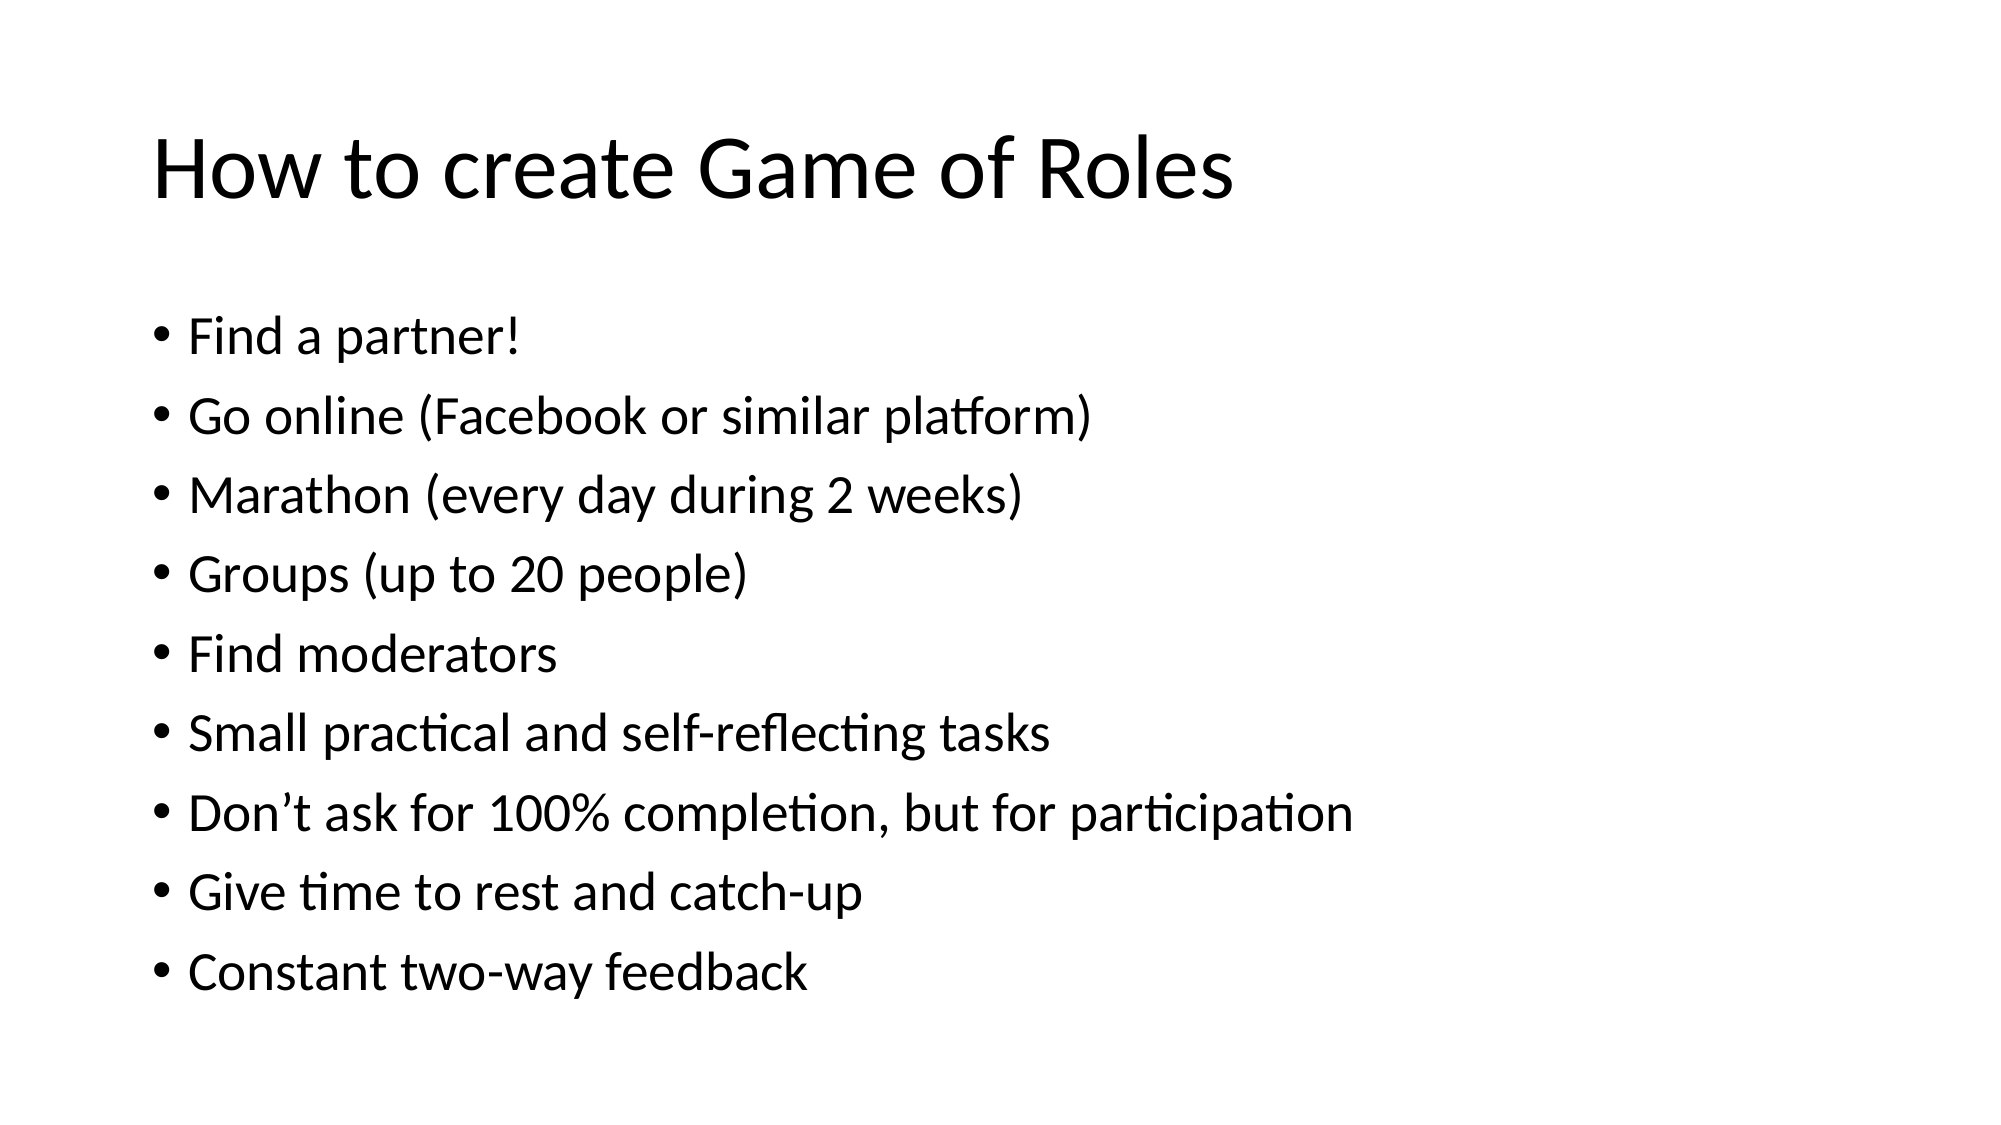

# How to create Game of Roles
Find a partner!
Go online (Facebook or similar platform)
Marathon (every day during 2 weeks)
Groups (up to 20 people)
Find moderators
Small practical and self-reflecting tasks
Don’t ask for 100% completion, but for participation
Give time to rest and catch-up
Constant two-way feedback